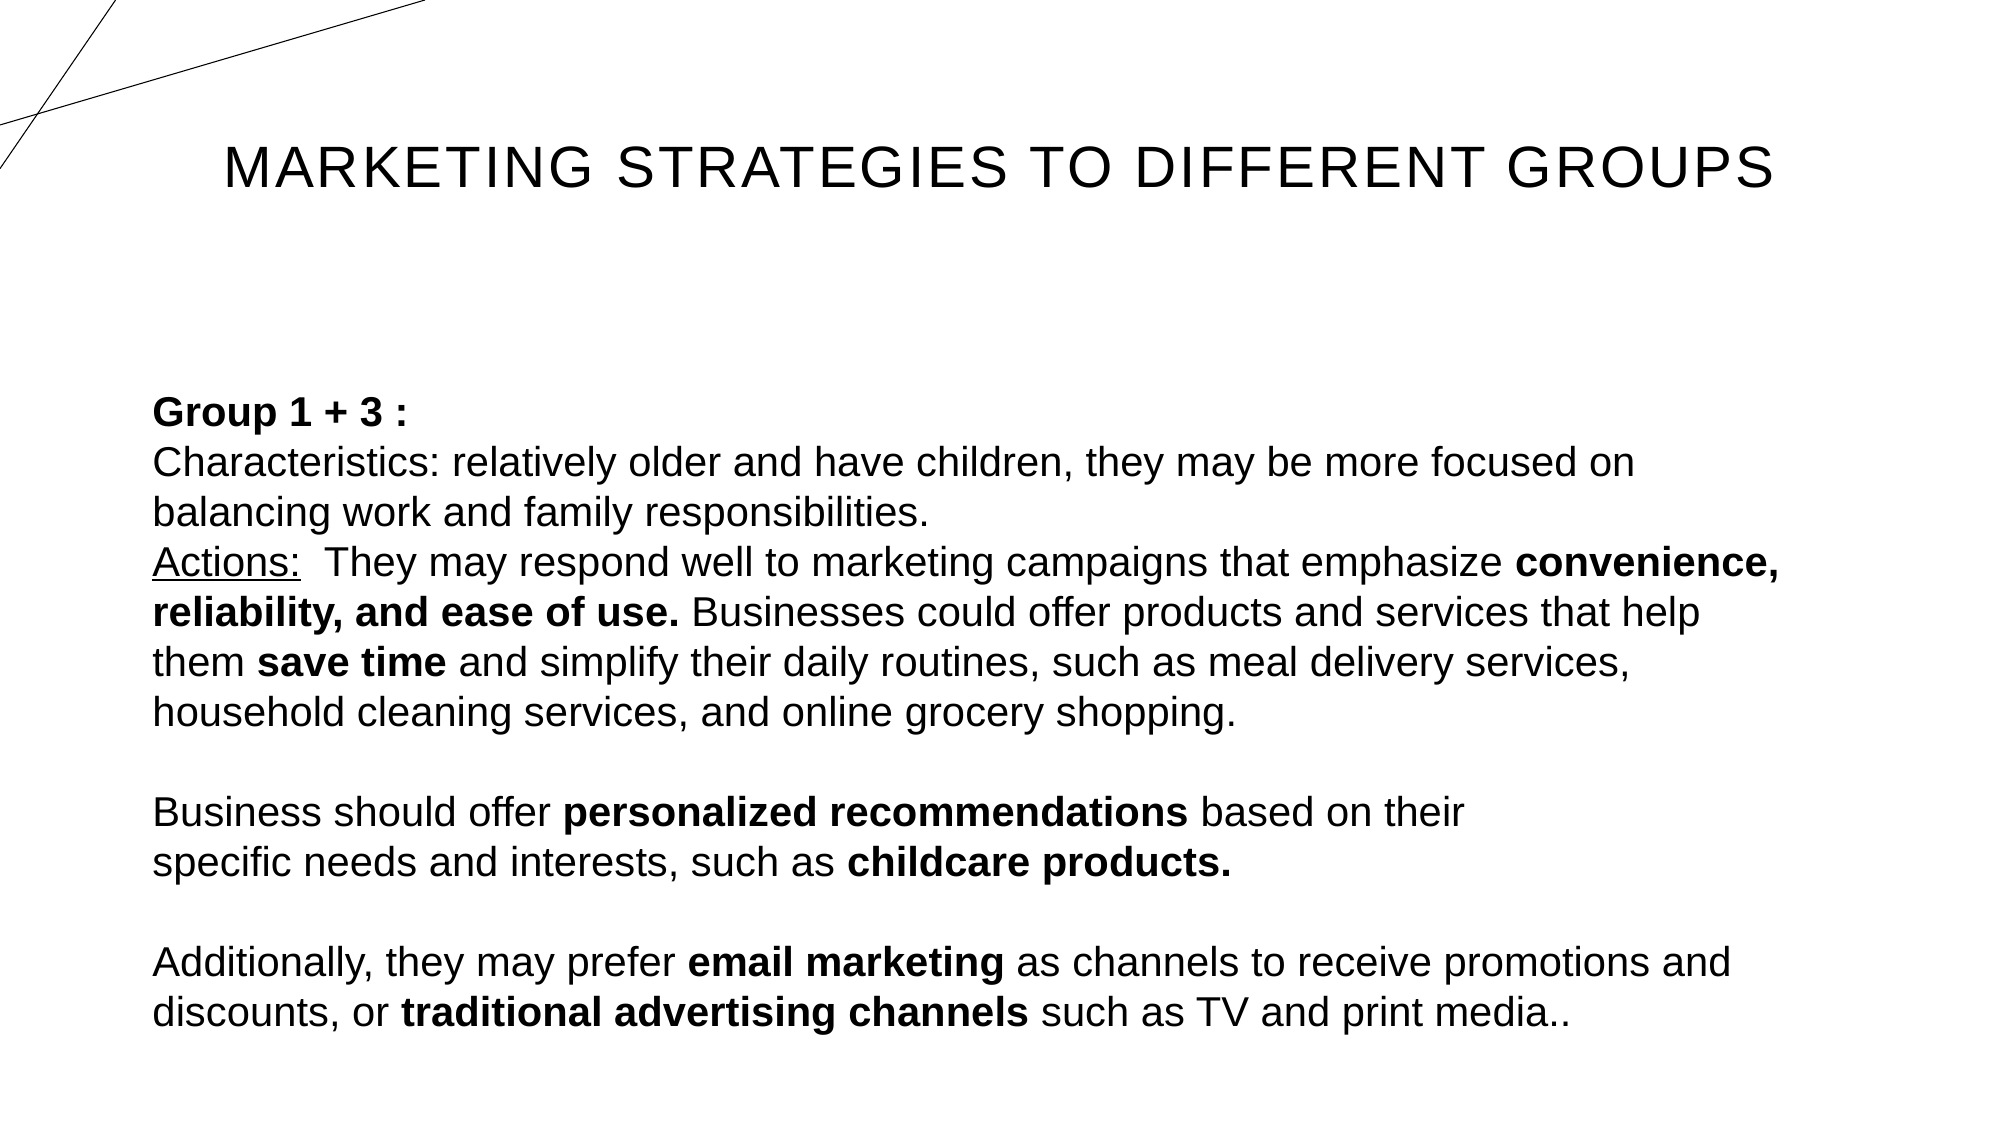

# Marketing Strategies to different groups

Group 1 + 3 :
Characteristics: relatively older and have children, they may be more focused on balancing work and family responsibilities.
Actions:  They may respond well to marketing campaigns that emphasize convenience, reliability, and ease of use. Businesses could offer products and services that help them save time and simplify their daily routines, such as meal delivery services, household cleaning services, and online grocery shopping.

Business should offer personalized recommendations based on their specific needs and interests, such as childcare products.

Additionally, they may prefer email marketing as channels to receive promotions and discounts, or traditional advertising channels such as TV and print media..